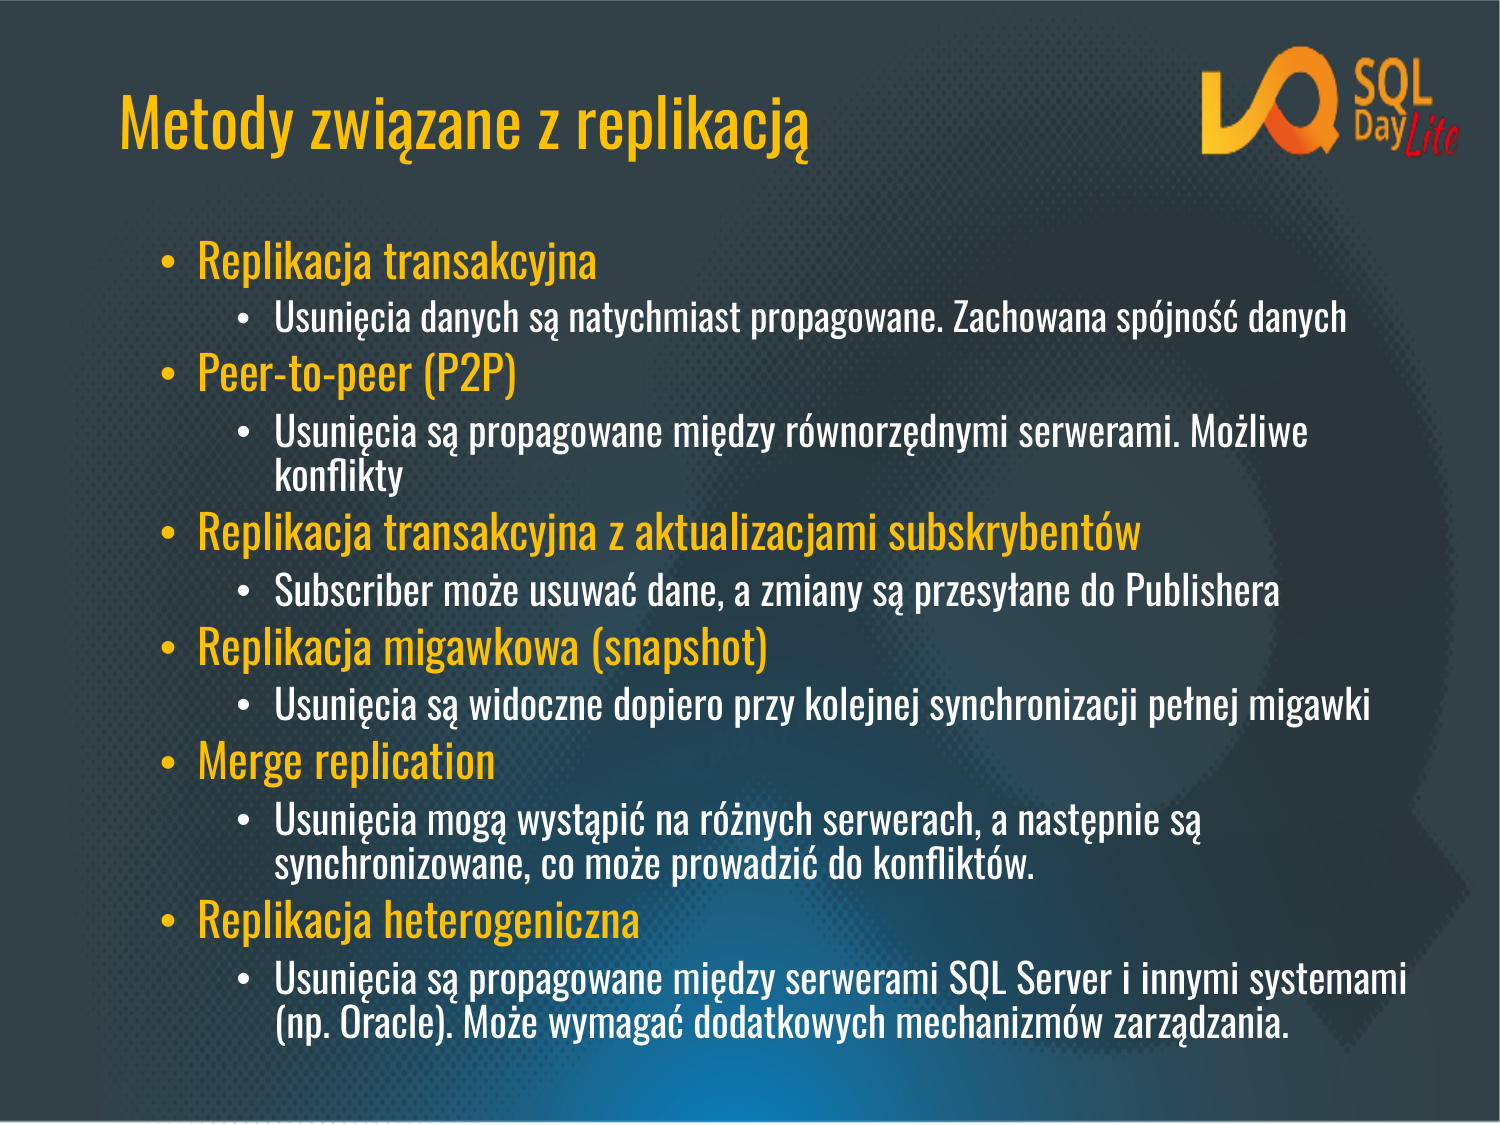

# Metody związane z replikacją
Replikacja transakcyjna
Usunięcia danych są natychmiast propagowane. Zachowana spójność danych
Peer-to-peer (P2P)
Usunięcia są propagowane między równorzędnymi serwerami. Możliwe konflikty
Replikacja transakcyjna z aktualizacjami subskrybentów
Subscriber może usuwać dane, a zmiany są przesyłane do Publishera
Replikacja migawkowa (snapshot)
Usunięcia są widoczne dopiero przy kolejnej synchronizacji pełnej migawki
Merge replication
Usunięcia mogą wystąpić na różnych serwerach, a następnie są synchronizowane, co może prowadzić do konfliktów.
Replikacja heterogeniczna
Usunięcia są propagowane między serwerami SQL Server i innymi systemami (np. Oracle). Może wymagać dodatkowych mechanizmów zarządzania.